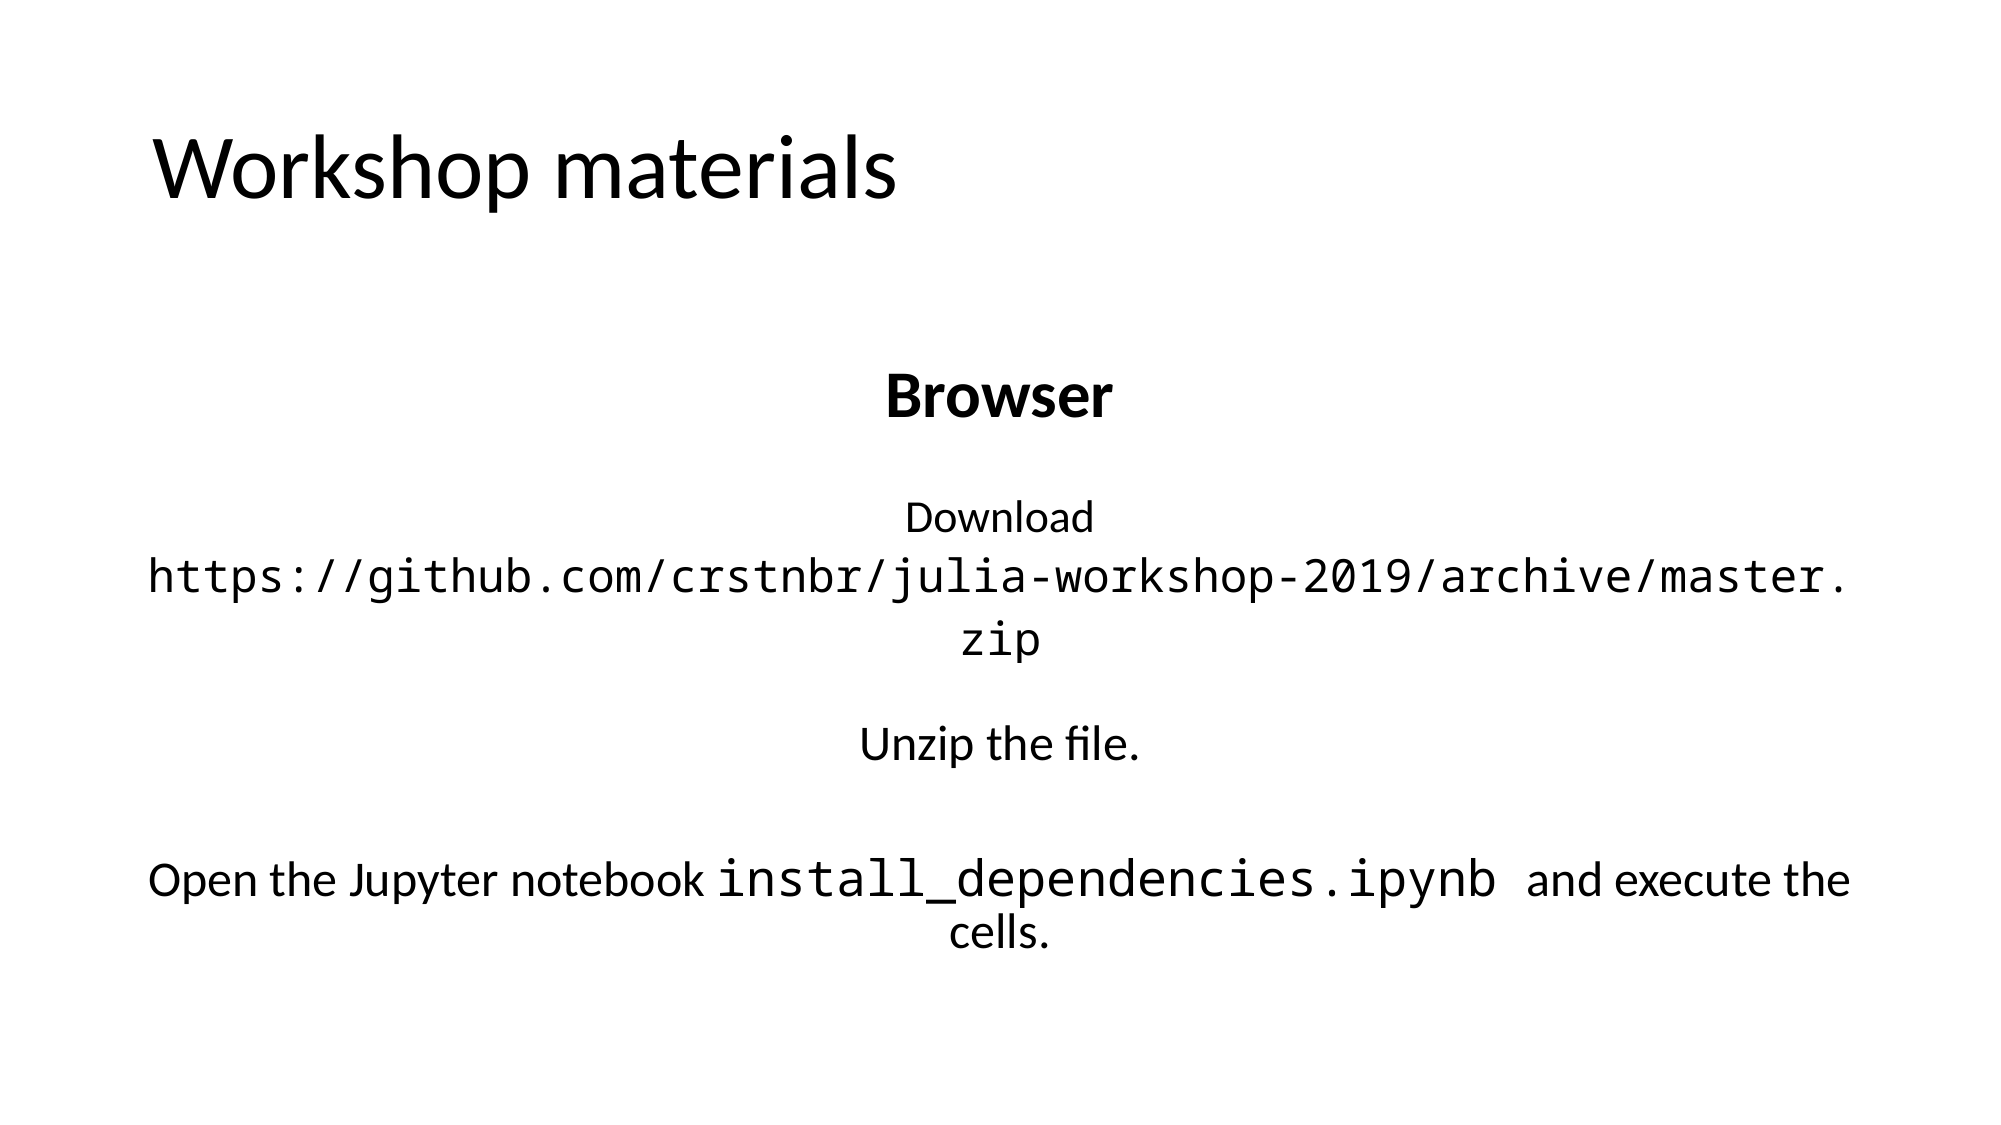

# Workshop materials
Browser
| Download https://github.com/crstnbr/julia-workshop-2019/archive/master.zip |
| --- |
|  |
| Unzip the file. |
|  |
| Open the Jupyter notebook install\_dependencies.ipynb and execute the cells. |